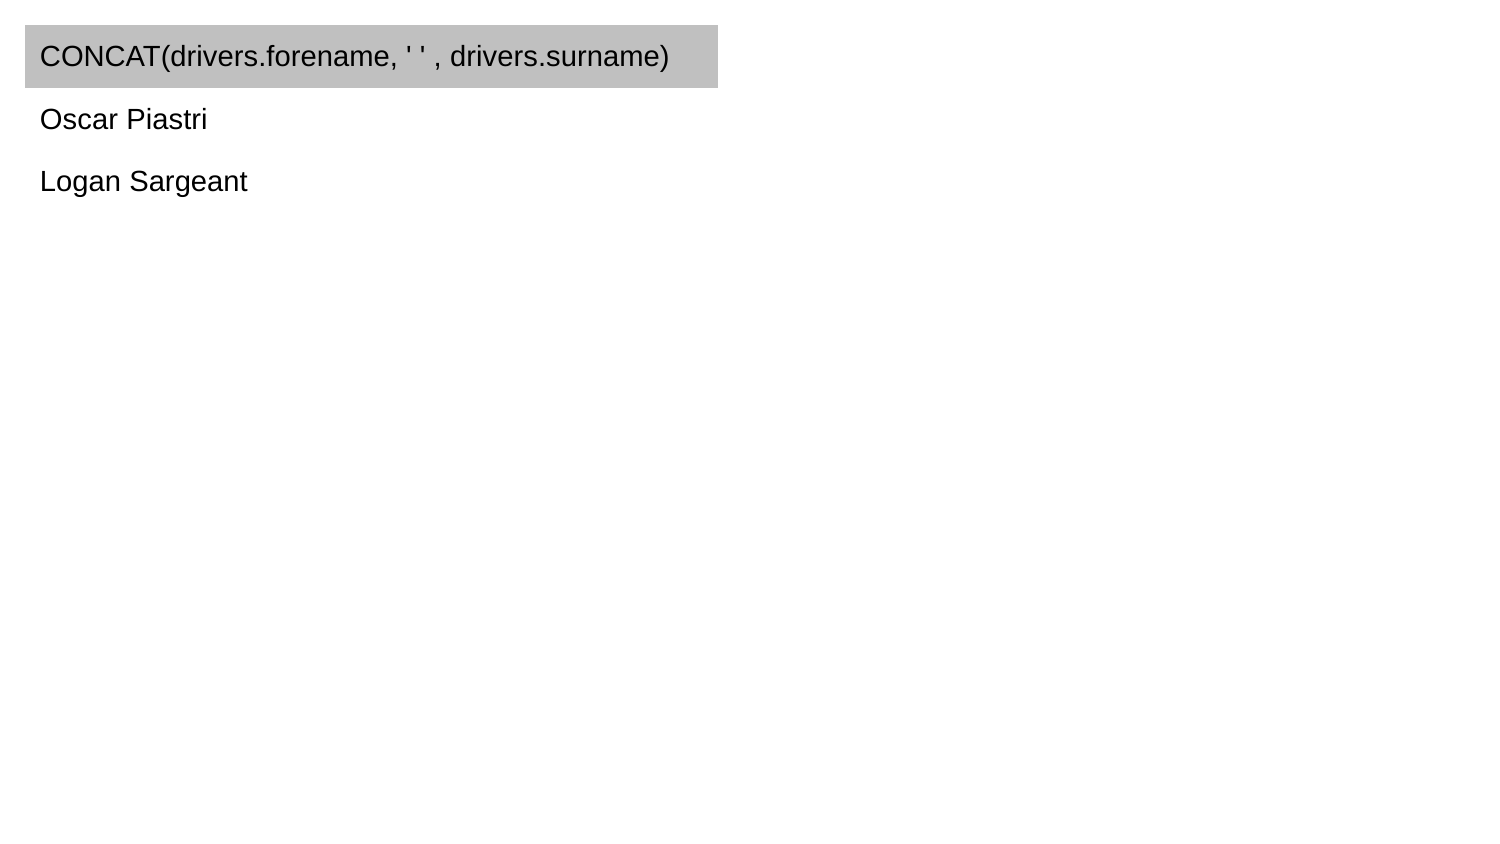

| CONCAT(drivers.forename, ' ' , drivers.surname) |
| --- |
| Oscar Piastri |
| Logan Sargeant |